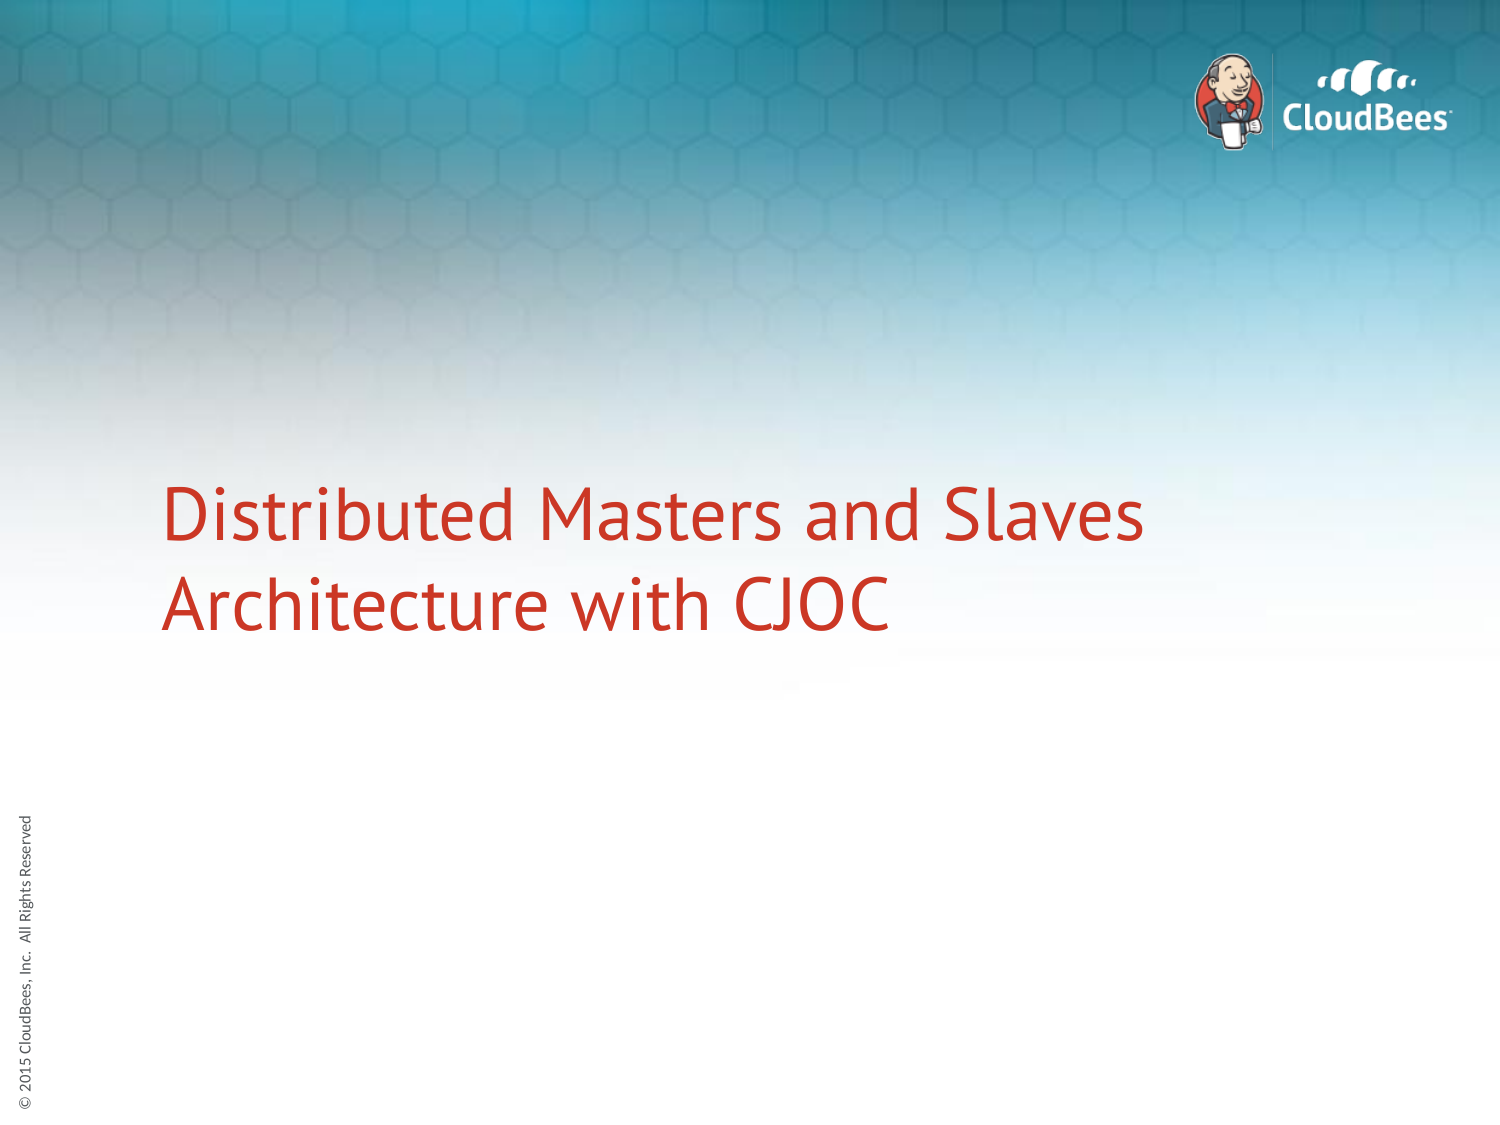

# Distributed Masters and Slaves Architecture with CJOC